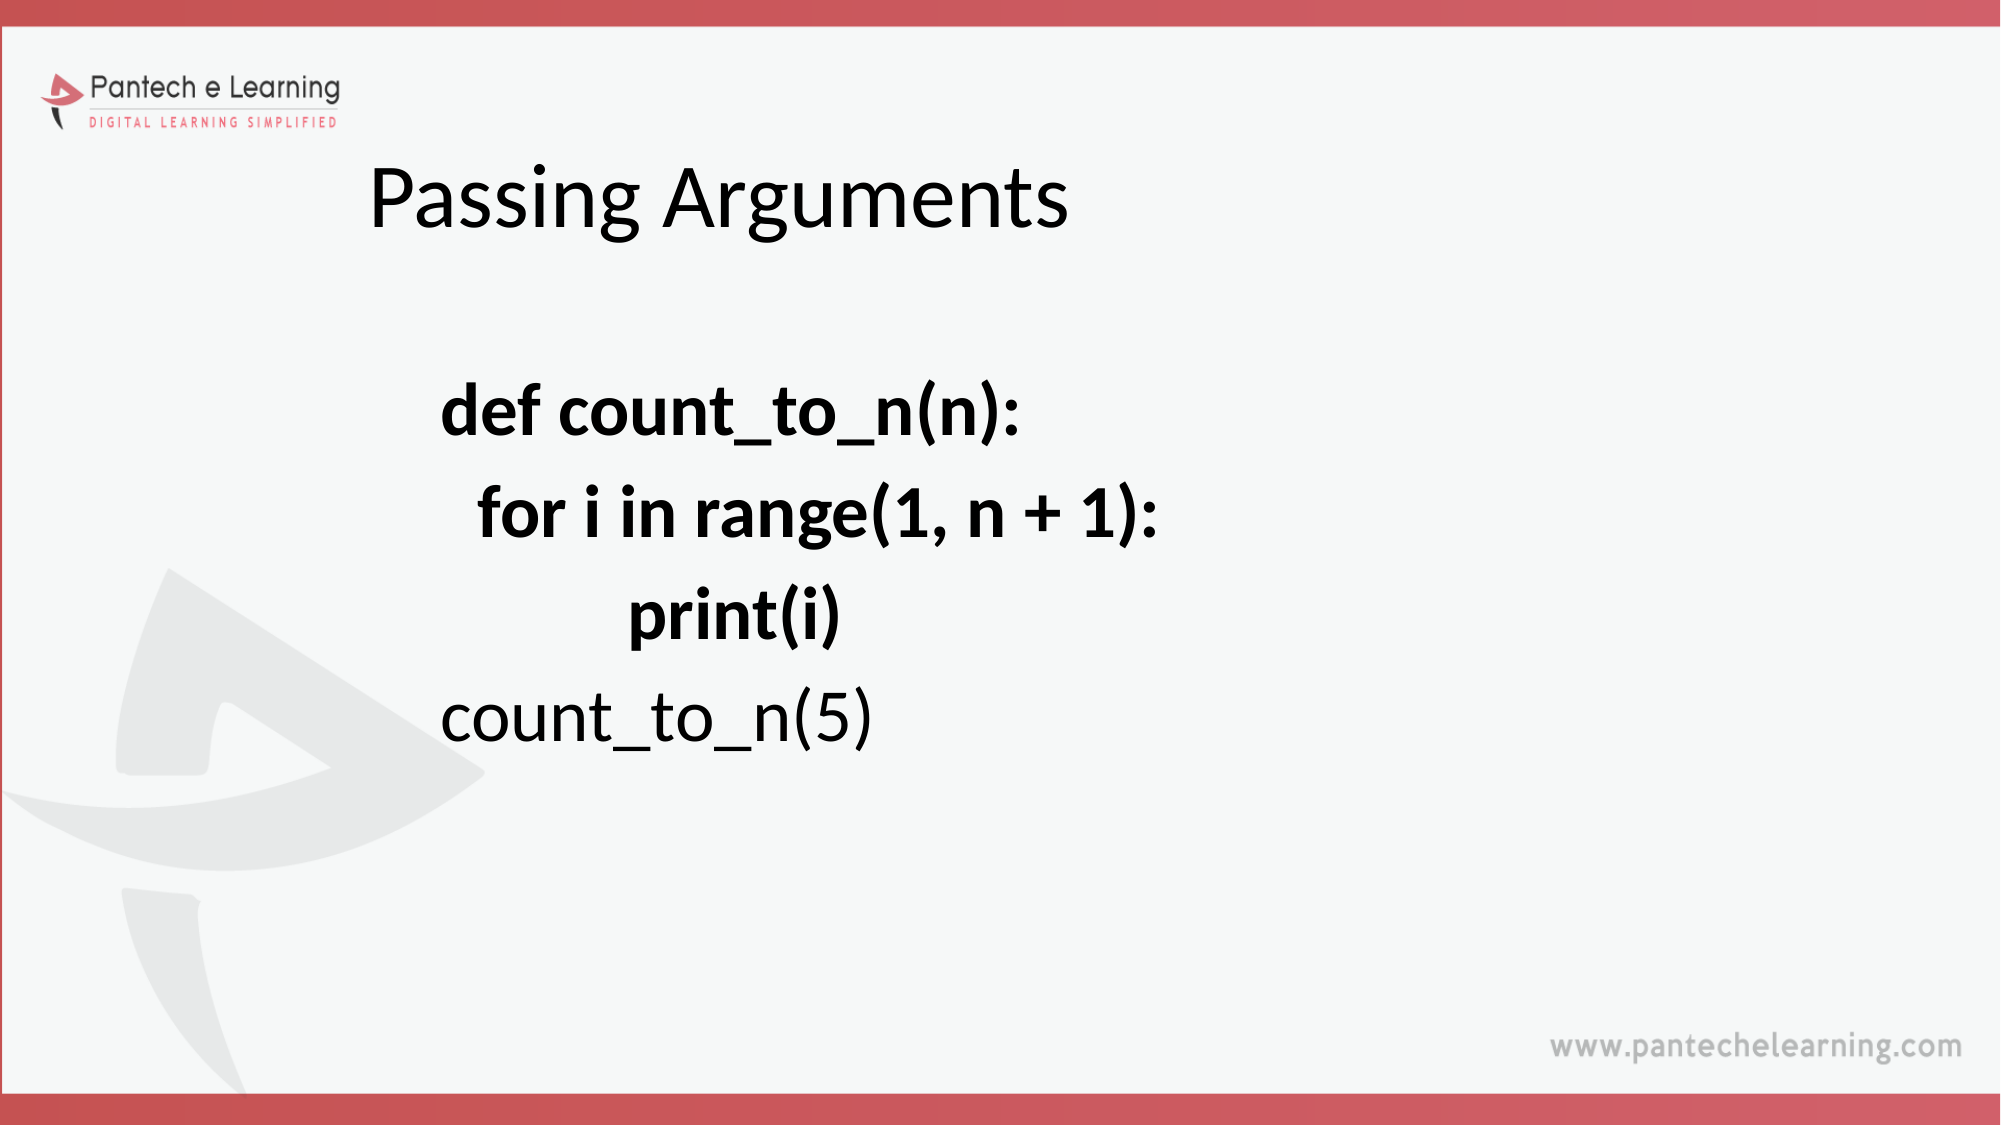

# Passing Arguments
def count_to_n(n):
	for i in range(1, n + 1):
		print(i)
count_to_n(5)